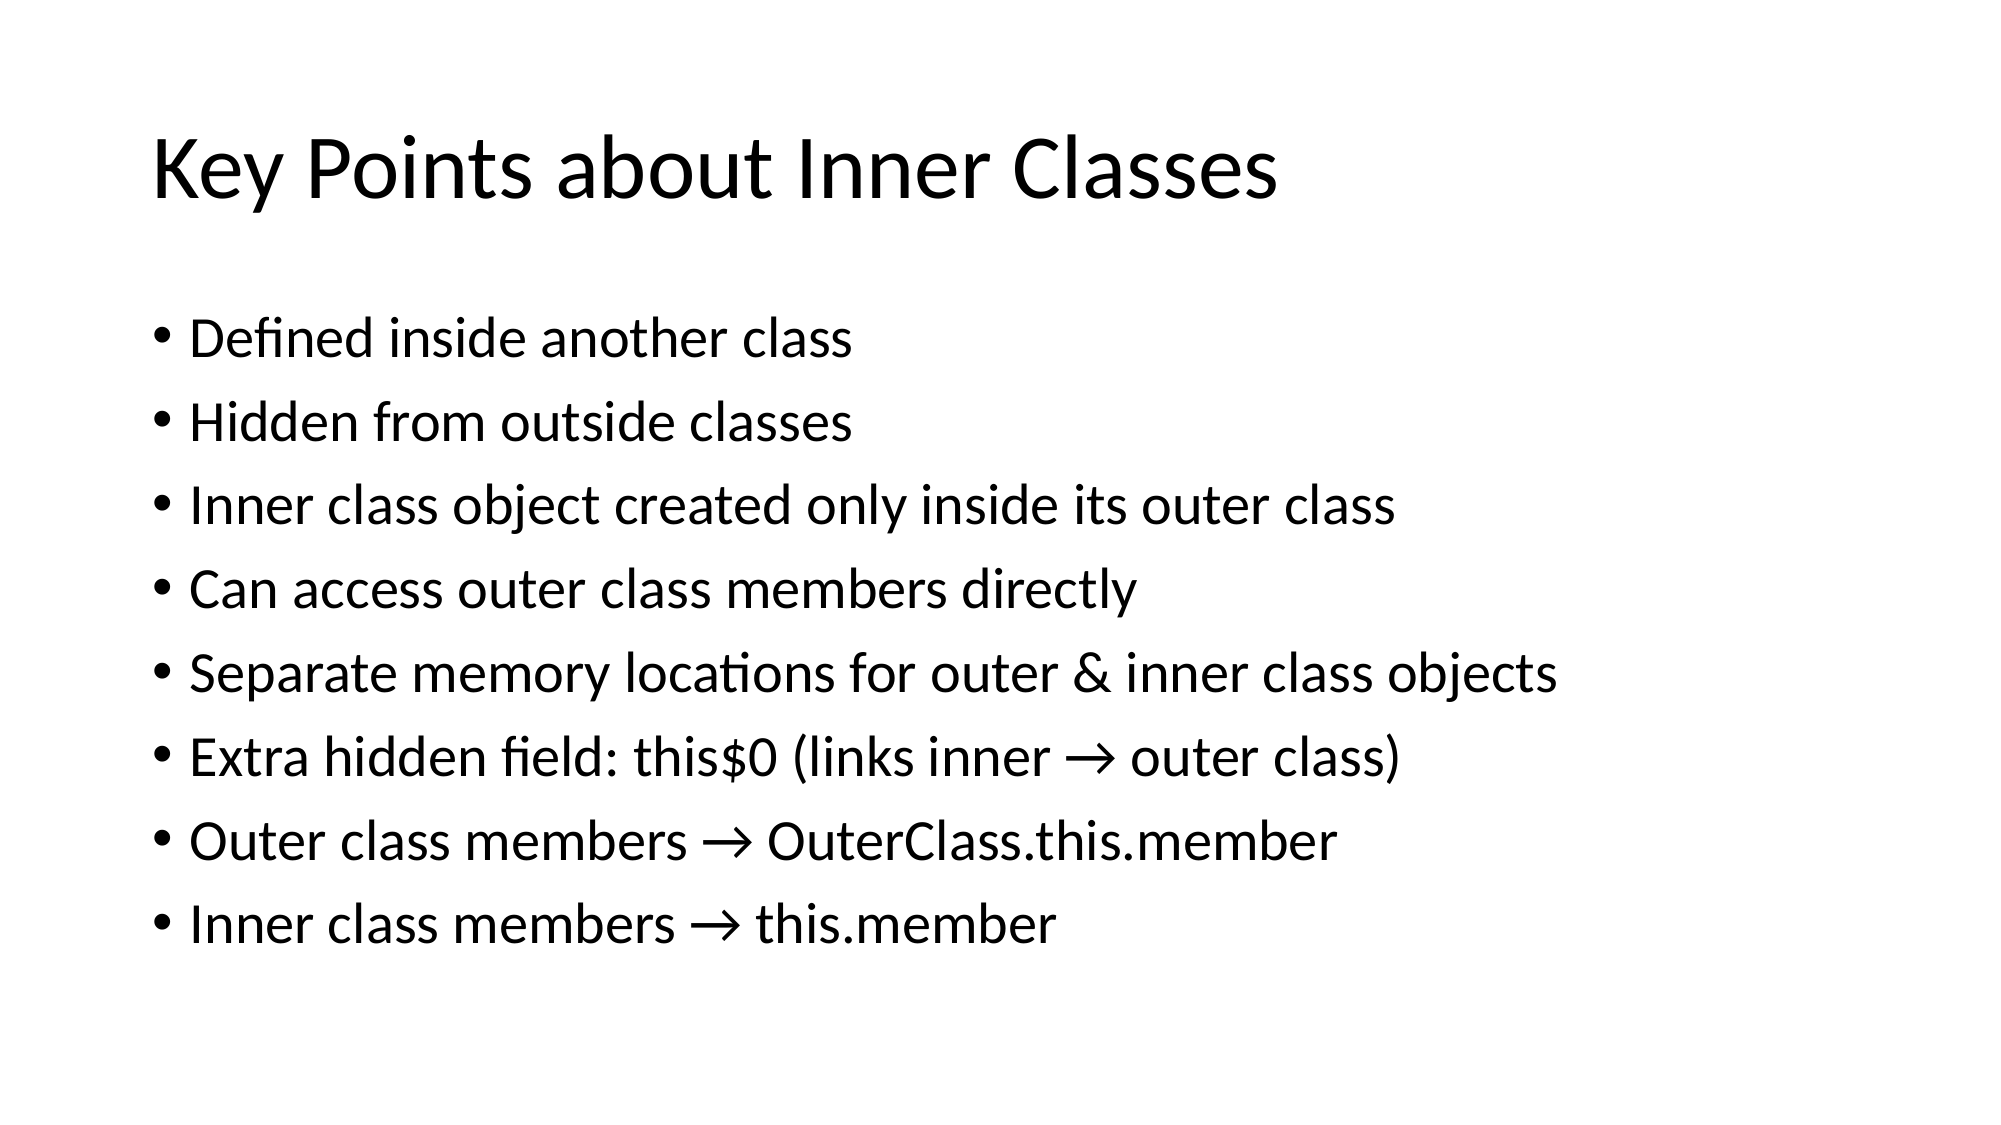

# Key Points about Inner Classes
Defined inside another class
Hidden from outside classes
Inner class object created only inside its outer class
Can access outer class members directly
Separate memory locations for outer & inner class objects
Extra hidden field: this$0 (links inner → outer class)
Outer class members → OuterClass.this.member
Inner class members → this.member